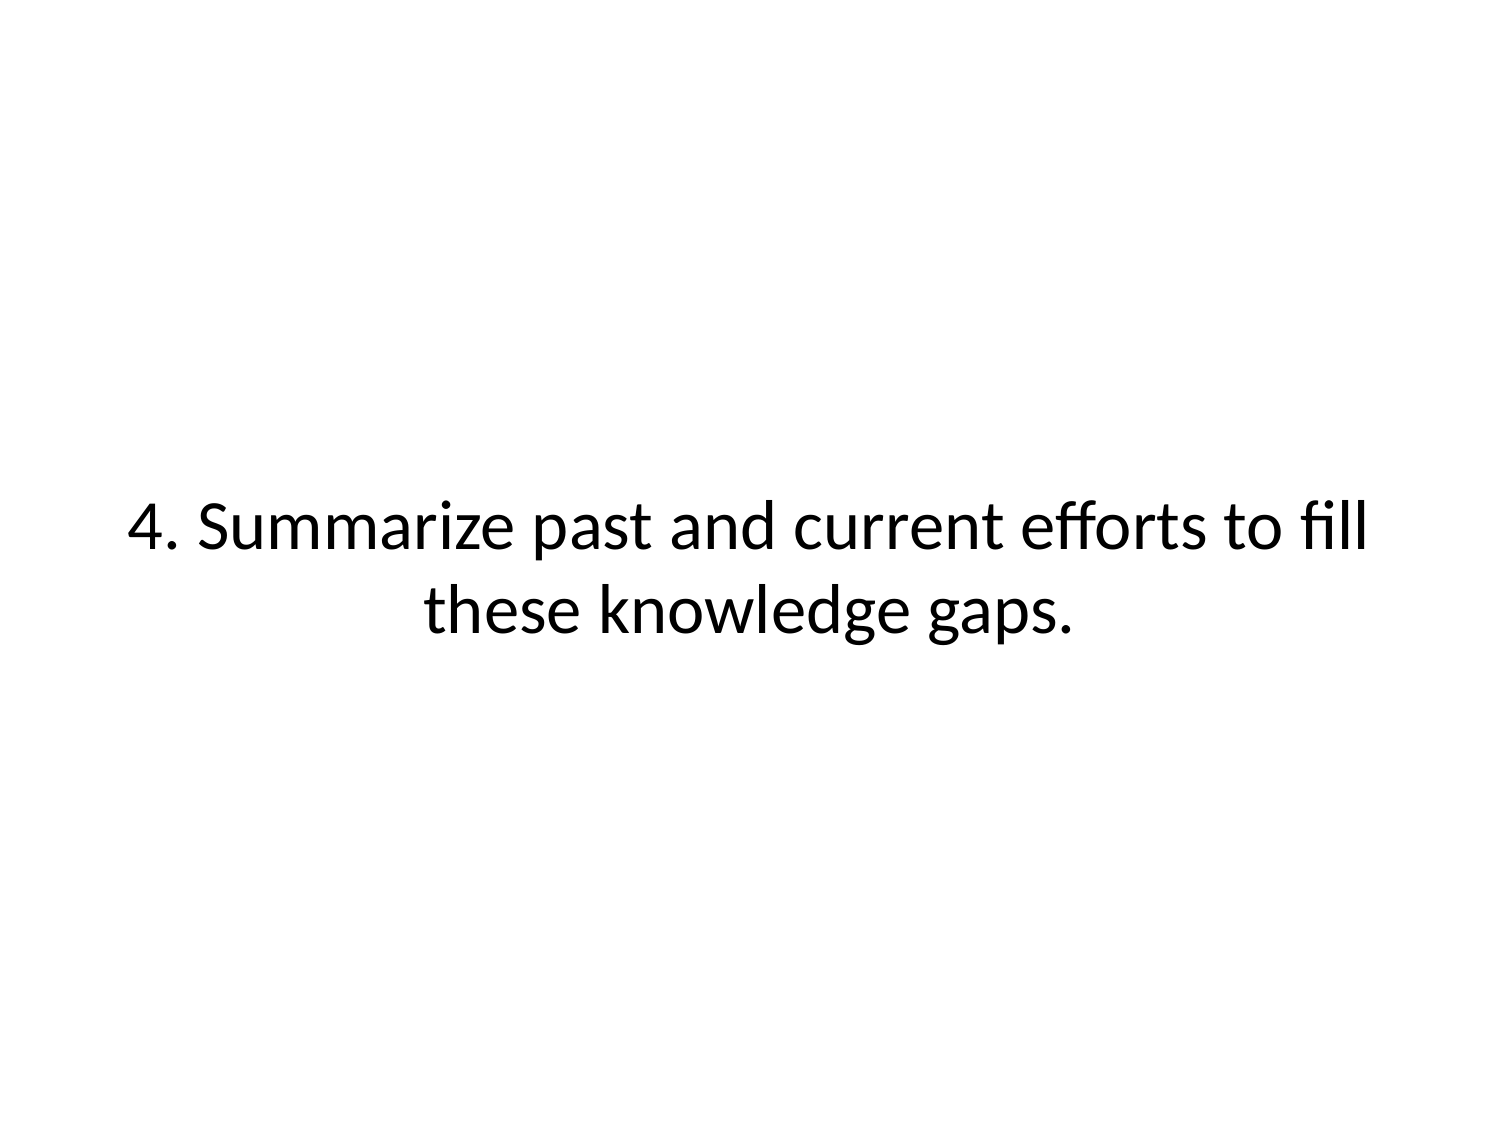

# 4. Summarize past and current efforts to fill these knowledge gaps.